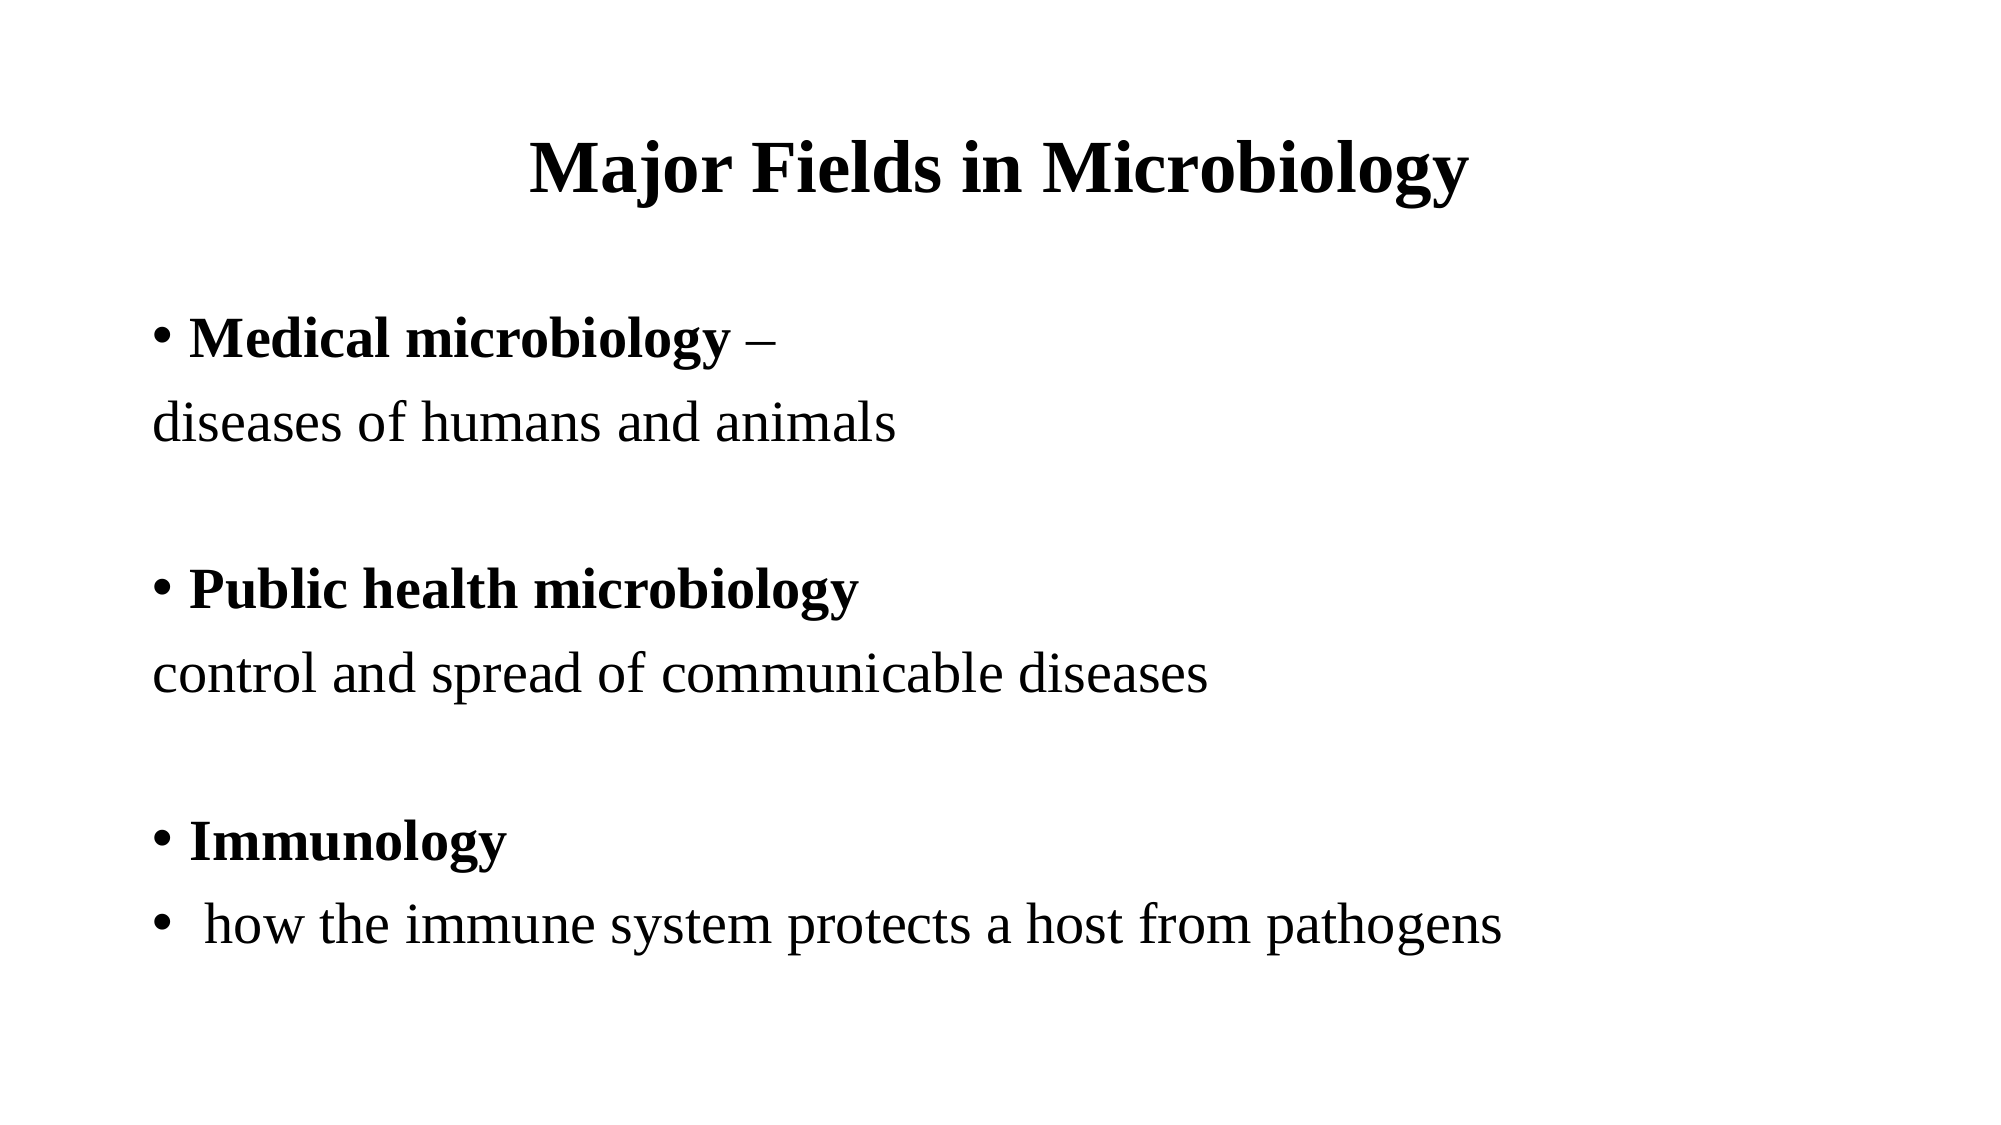

# Major Fields in Microbiology
Medical microbiology –
diseases of humans and animals

Public health microbiology
control and spread of communicable diseases

Immunology
 how the immune system protects a host from pathogens